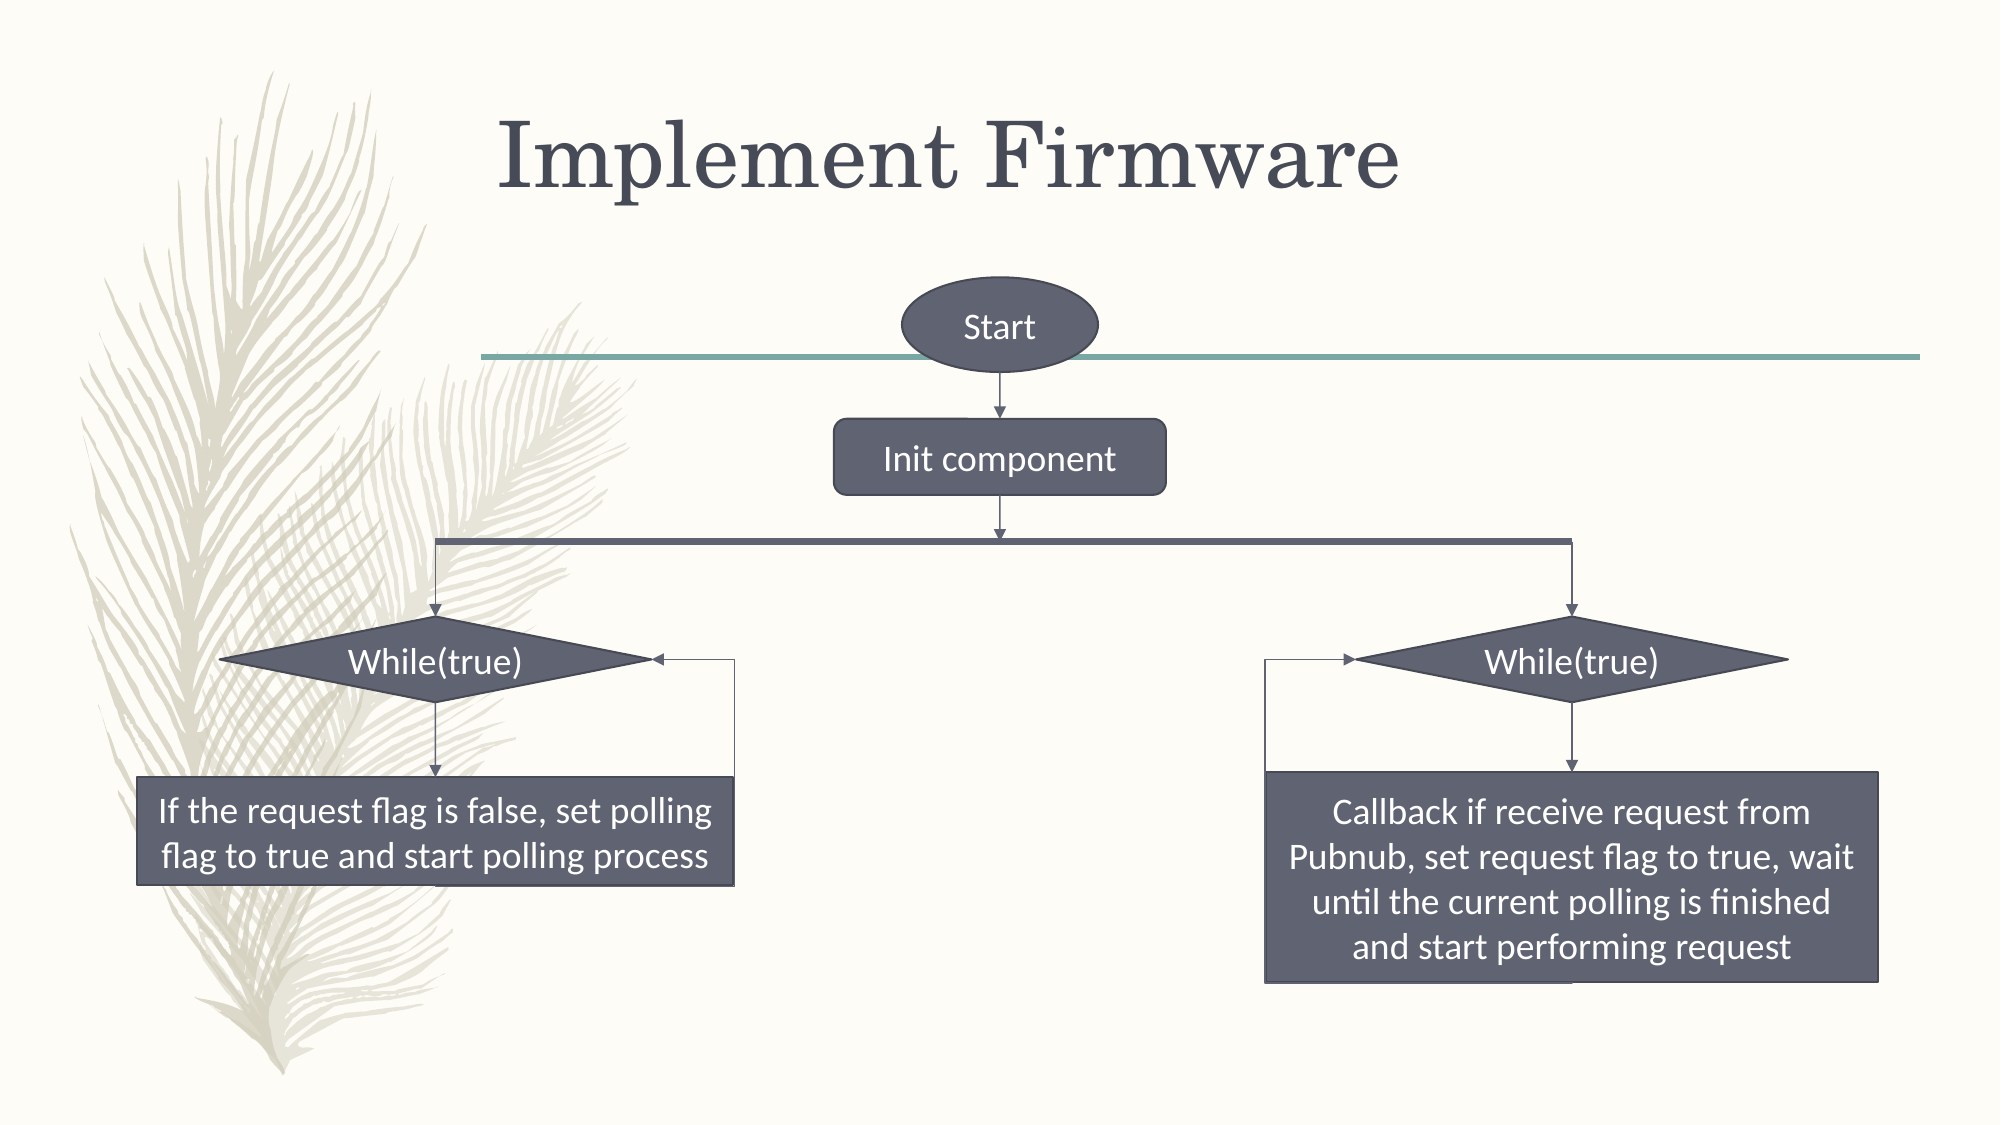

# Implement Firmware
Start
Init component
While(true)
While(true)
Callback if receive request from Pubnub, set request flag to true, wait until the current polling is finished and start performing request
If the request flag is false, set polling flag to true and start polling process